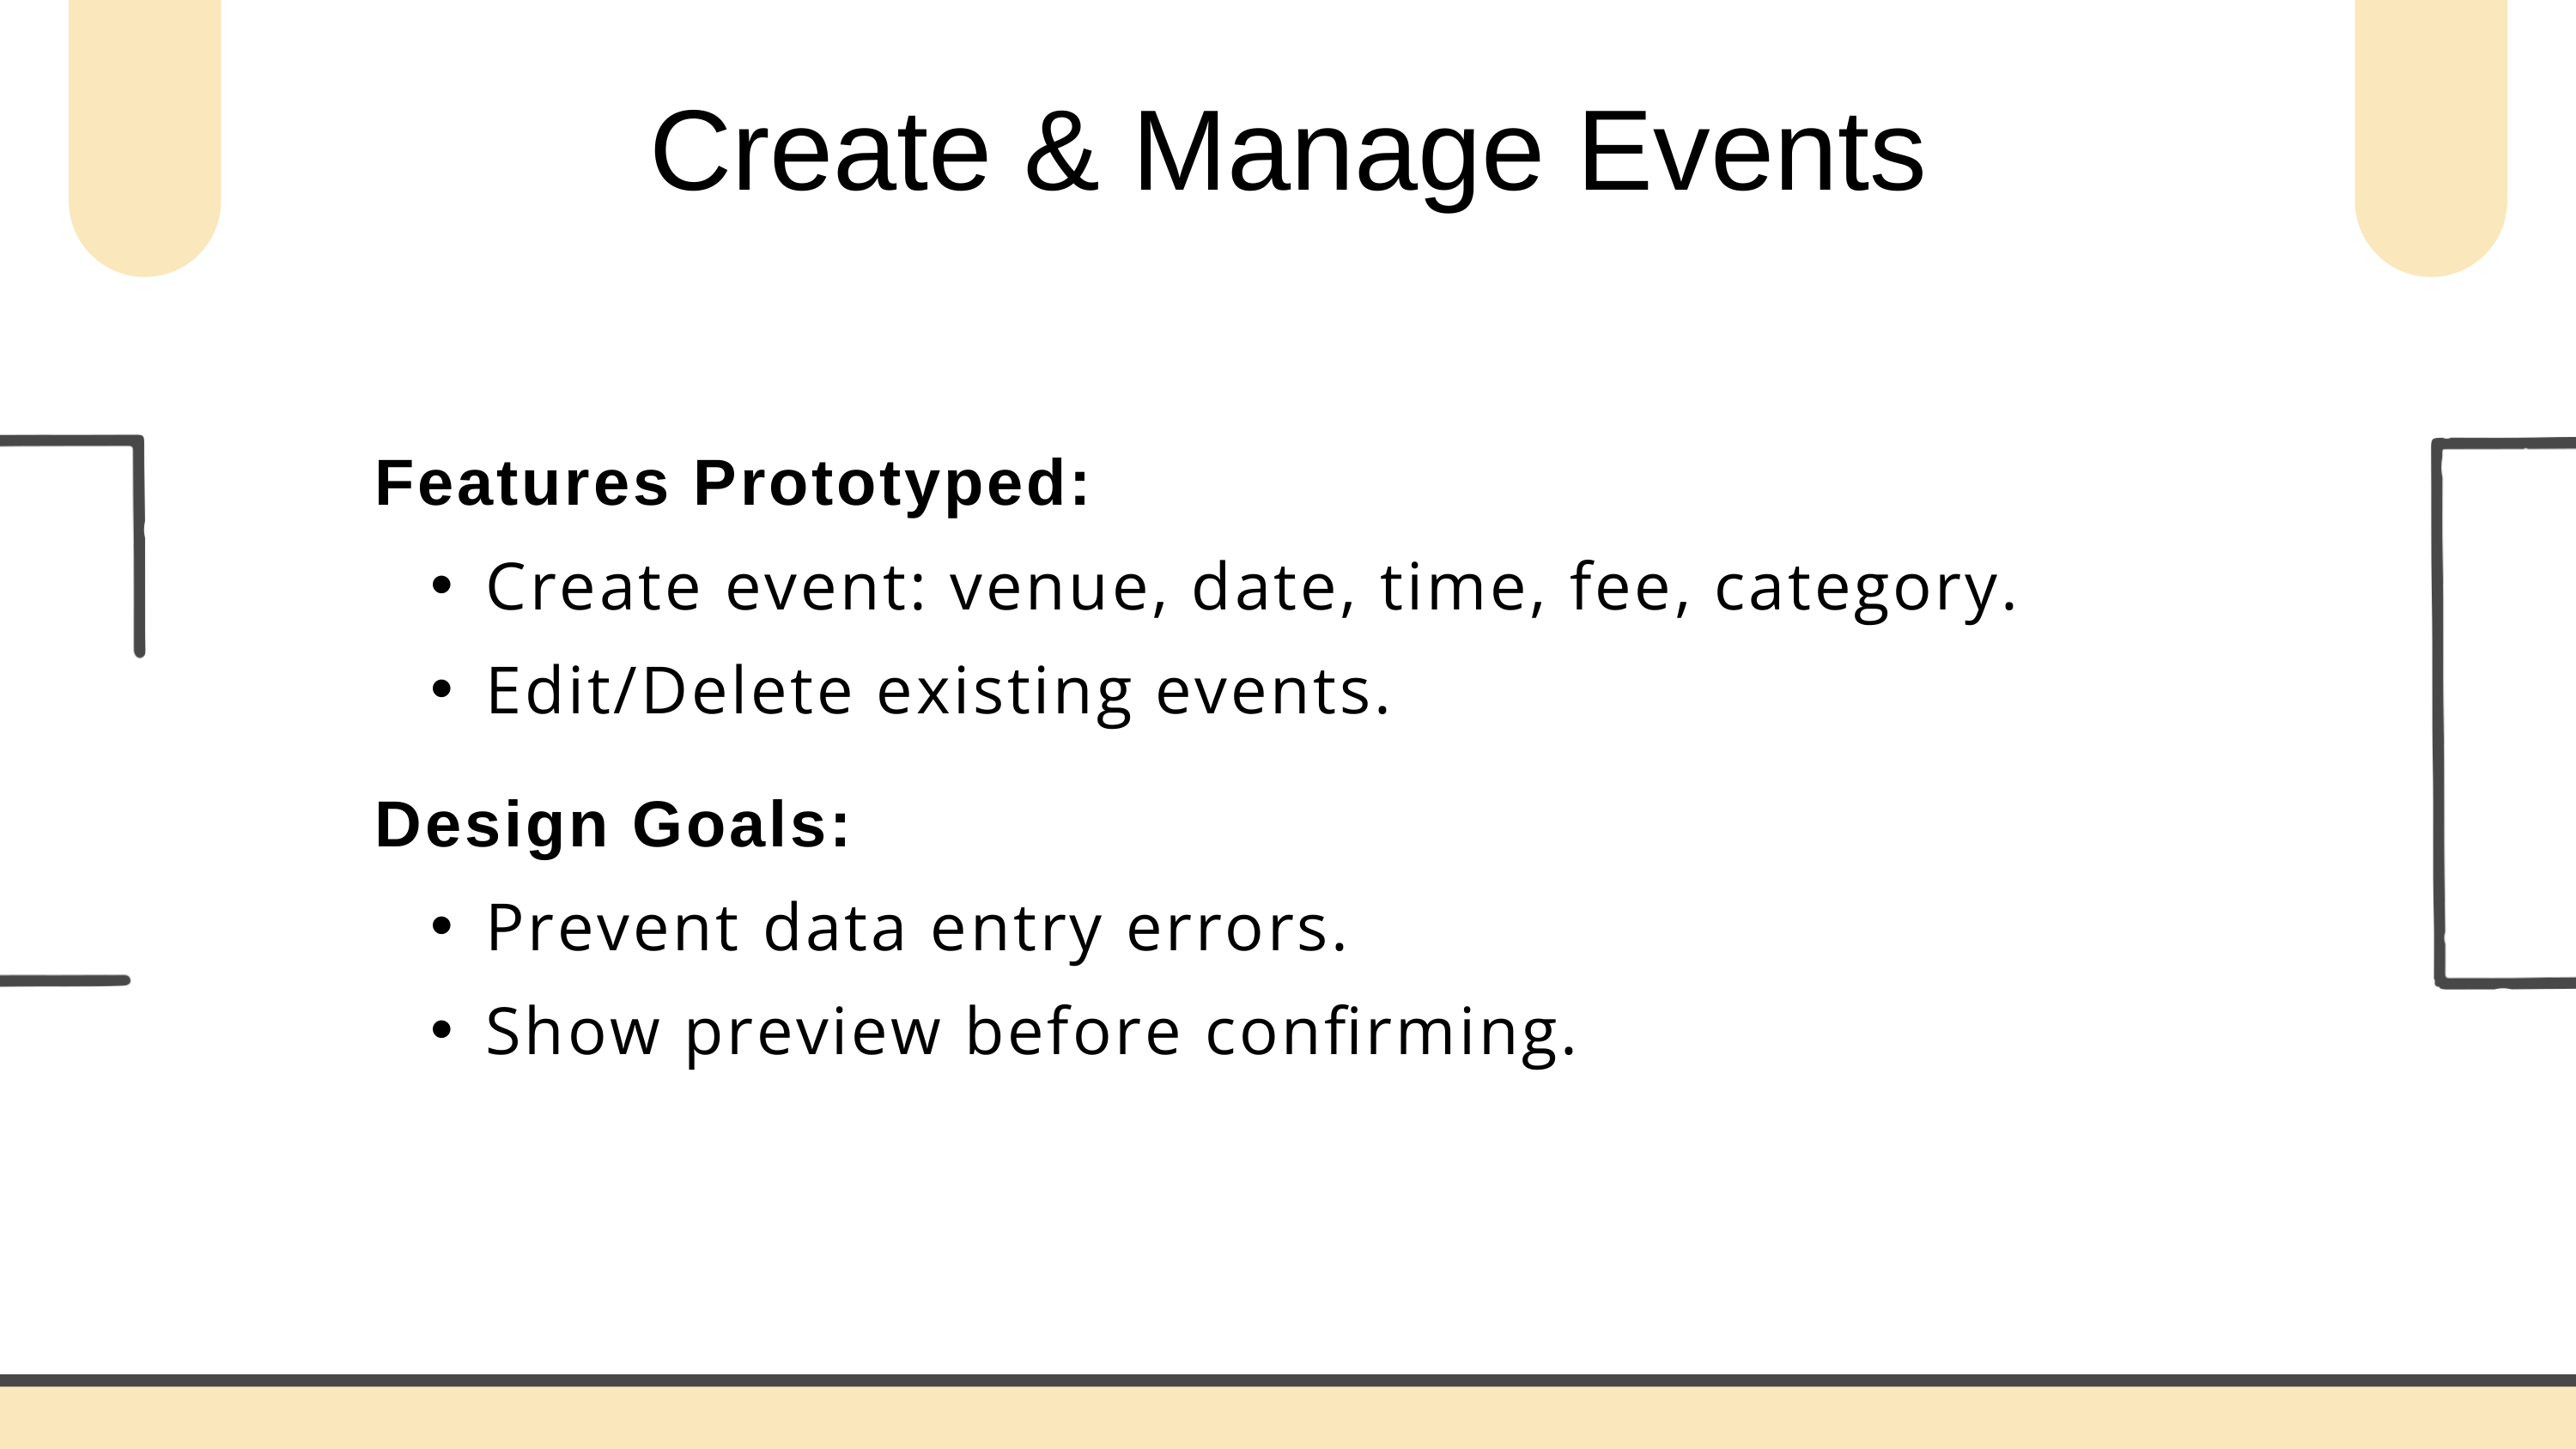

Create & Manage Events
Features Prototyped:
Create event: venue, date, time, fee, category.
Edit/Delete existing events.

Design Goals:
Prevent data entry errors.
Show preview before confirming.